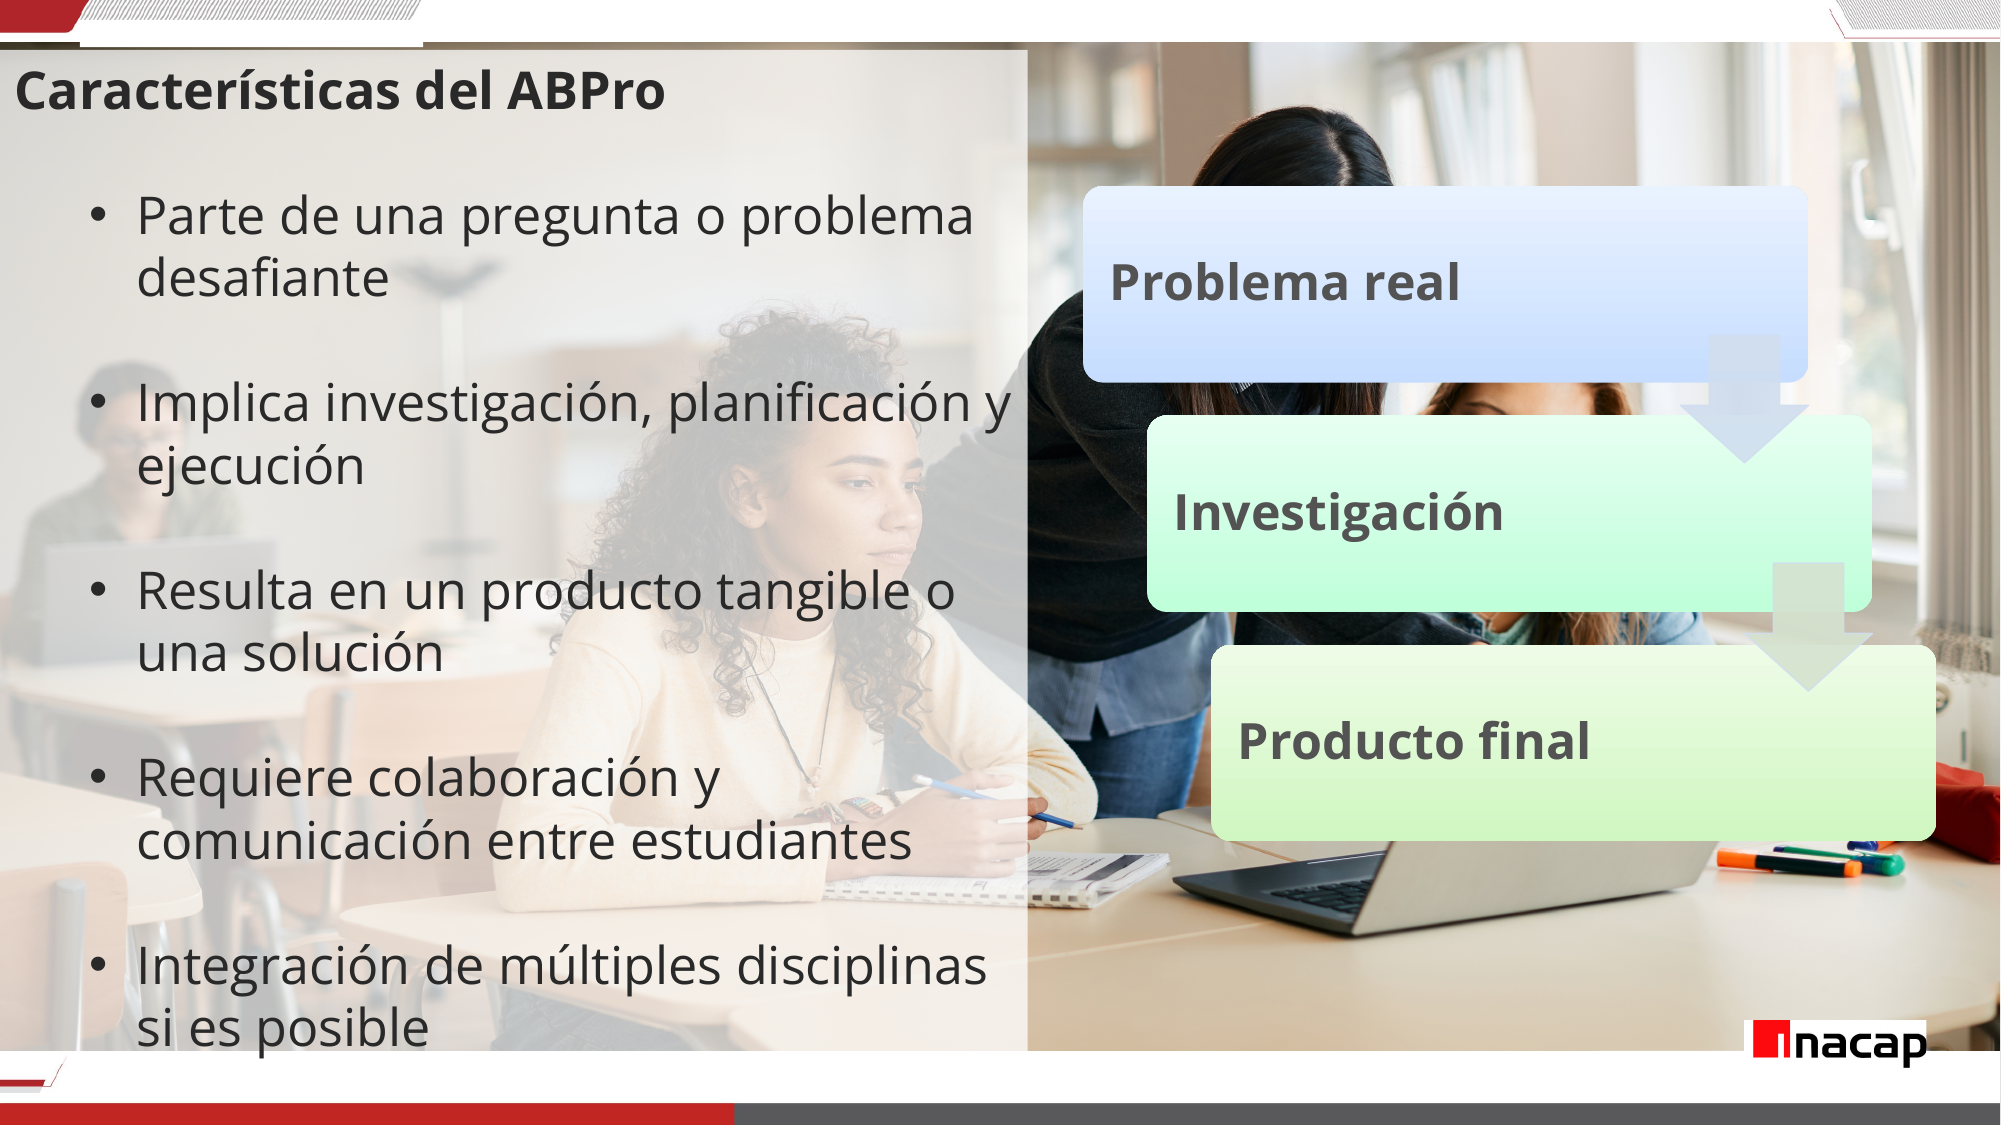

Características del ABPro

Parte de una pregunta o problema desafiante

Implica investigación, planificación y ejecución

Resulta en un producto tangible o una solución

Requiere colaboración y comunicación entre estudiantes

Integración de múltiples disciplinas si es posible
Problema real
Investigación
Producto final